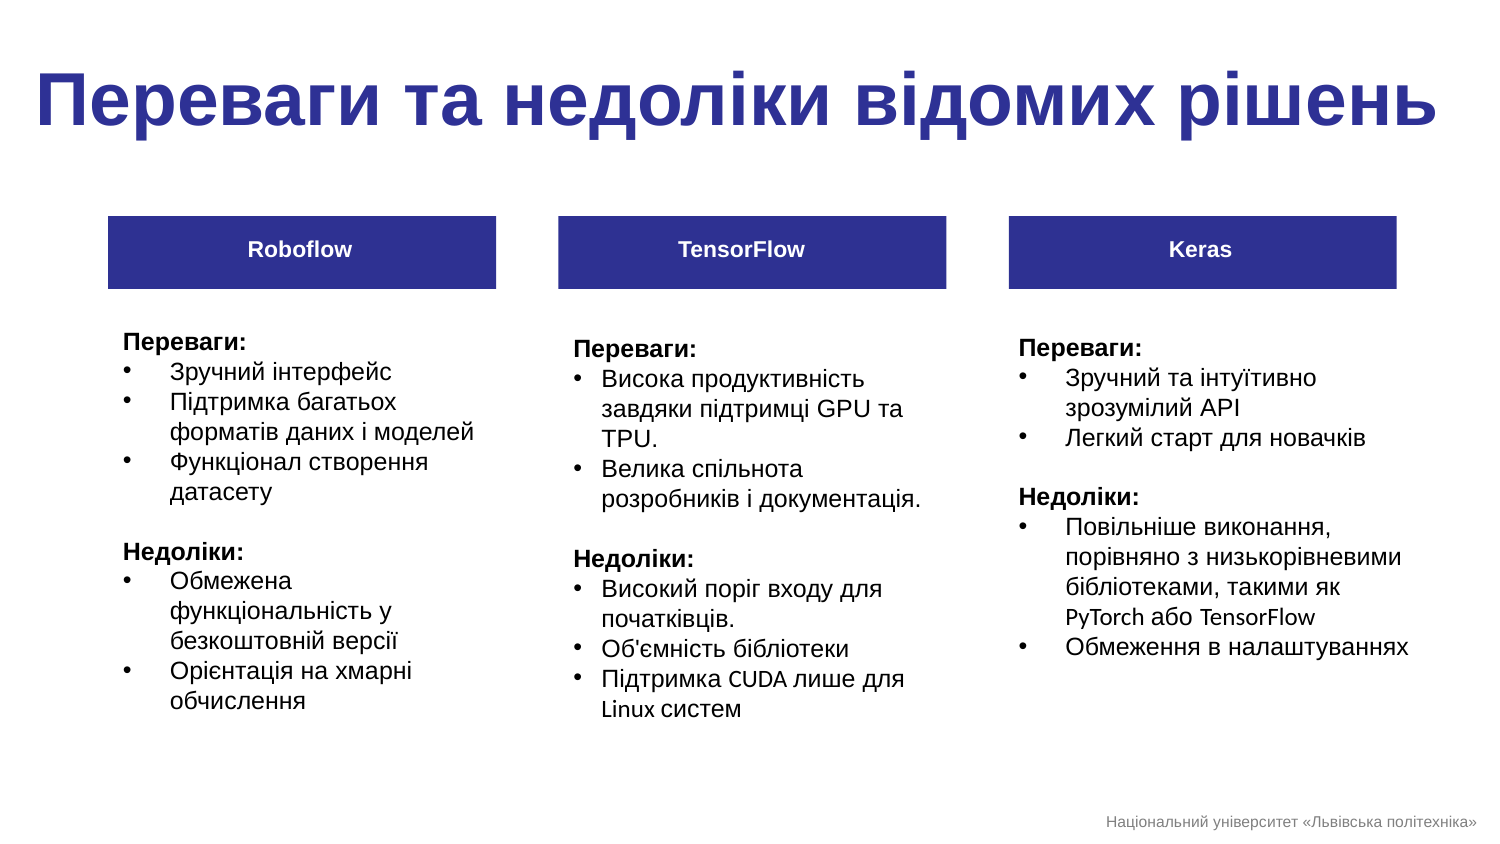

Переваги та недоліки відомих рішень

Roboflow
TensorFlow
Keras
Переваги:
Зручний інтерфейс
Підтримка багатьох форматів даних і моделей
Функціонал створення датасету

Недоліки:
Обмежена функціональність у безкоштовній версії
Орієнтація на хмарні обчислення
Переваги:
Зручний та інтуїтивно зрозумілий API
Легкий старт для новачків

Недоліки:
Повільніше виконання, порівняно з низькорівневими бібліотеками, такими як PyTorch або TensorFlow
Обмеження в налаштуваннях
Переваги:
Висока продуктивність завдяки підтримці GPU та TPU.
Велика спільнота розробників і документація.

Недоліки:
Високий поріг входу для початківців.
Об'ємність бібліотеки
Підтримка CUDA лише для Linux систем
Національний університет «Львівська політехніка»